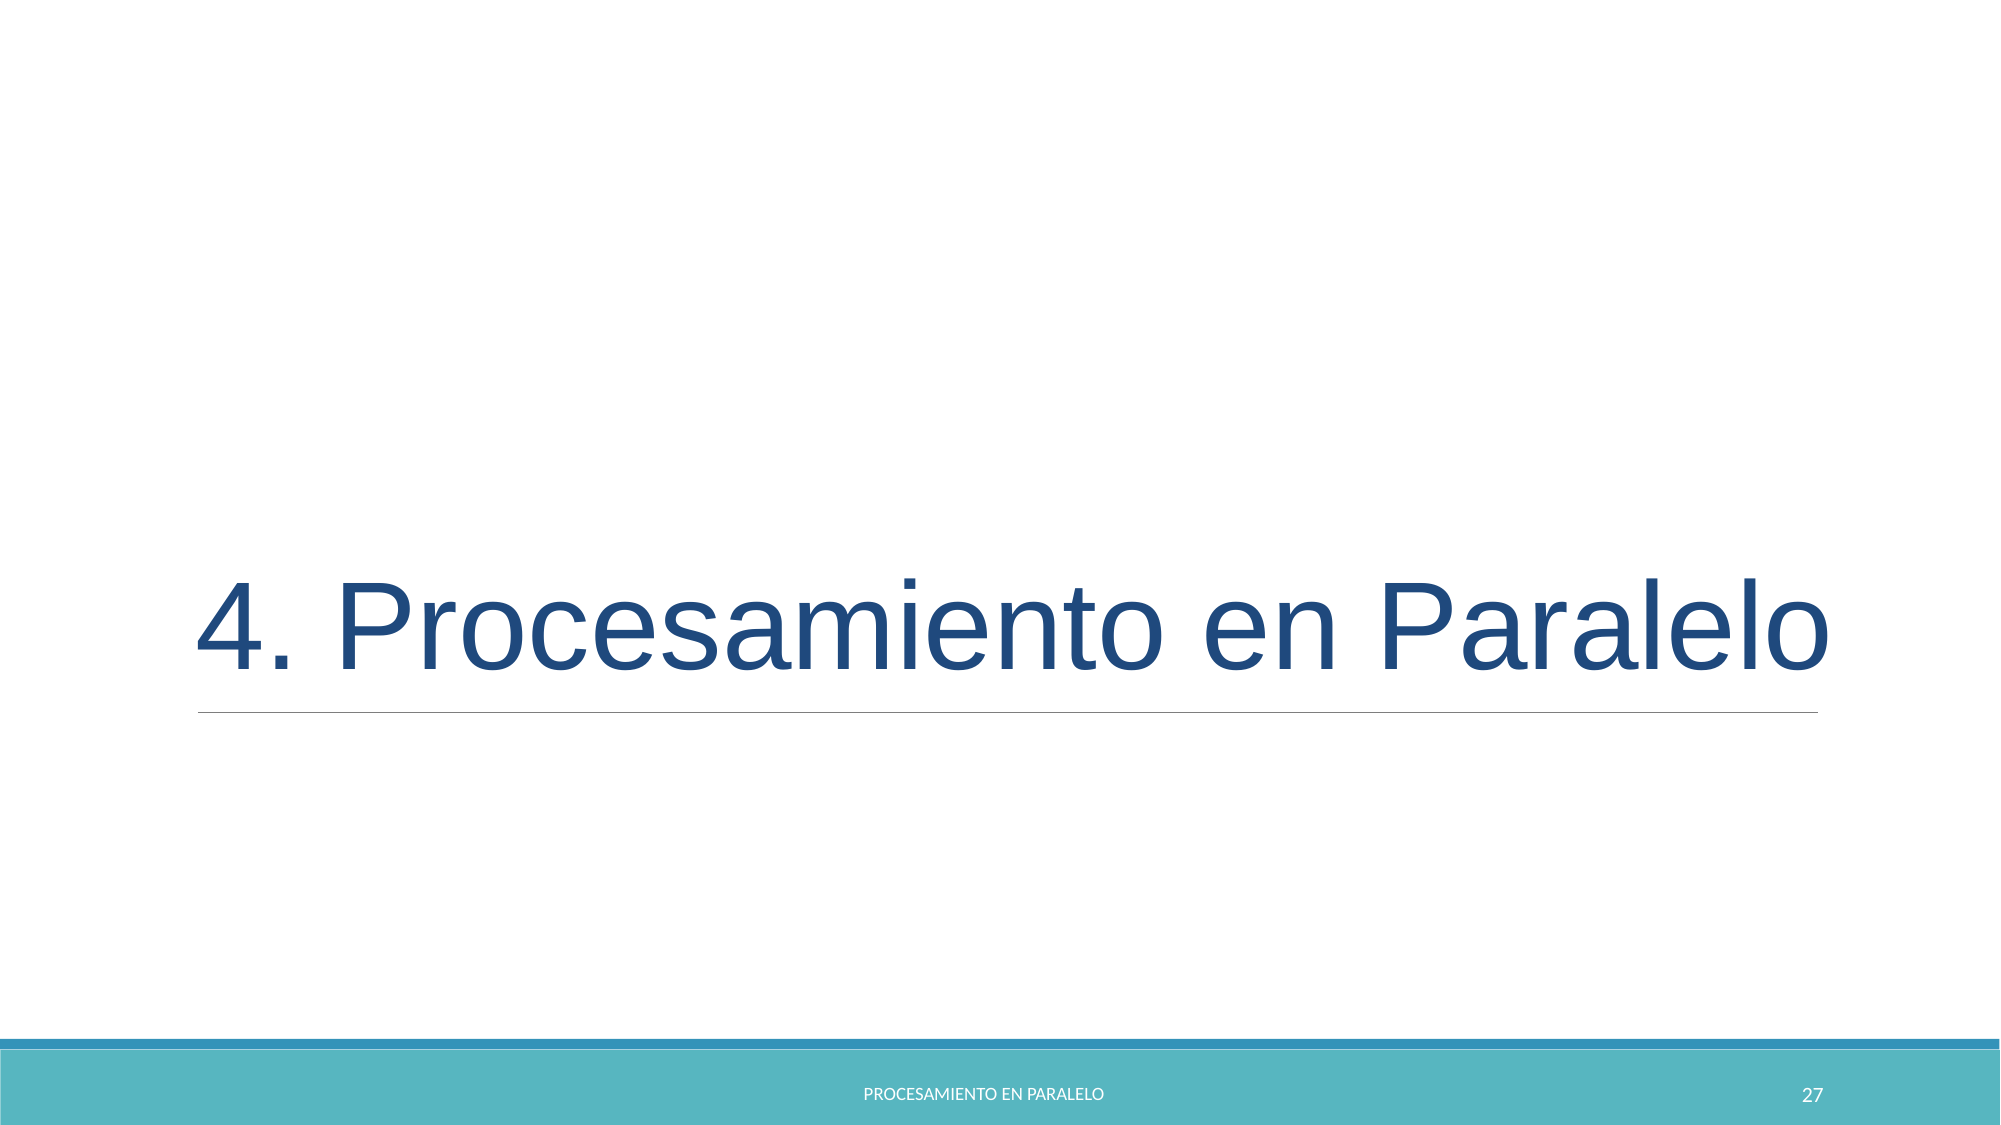

# 4. Procesamiento en Paralelo
27
PROCESAMIENTO EN PARALELO